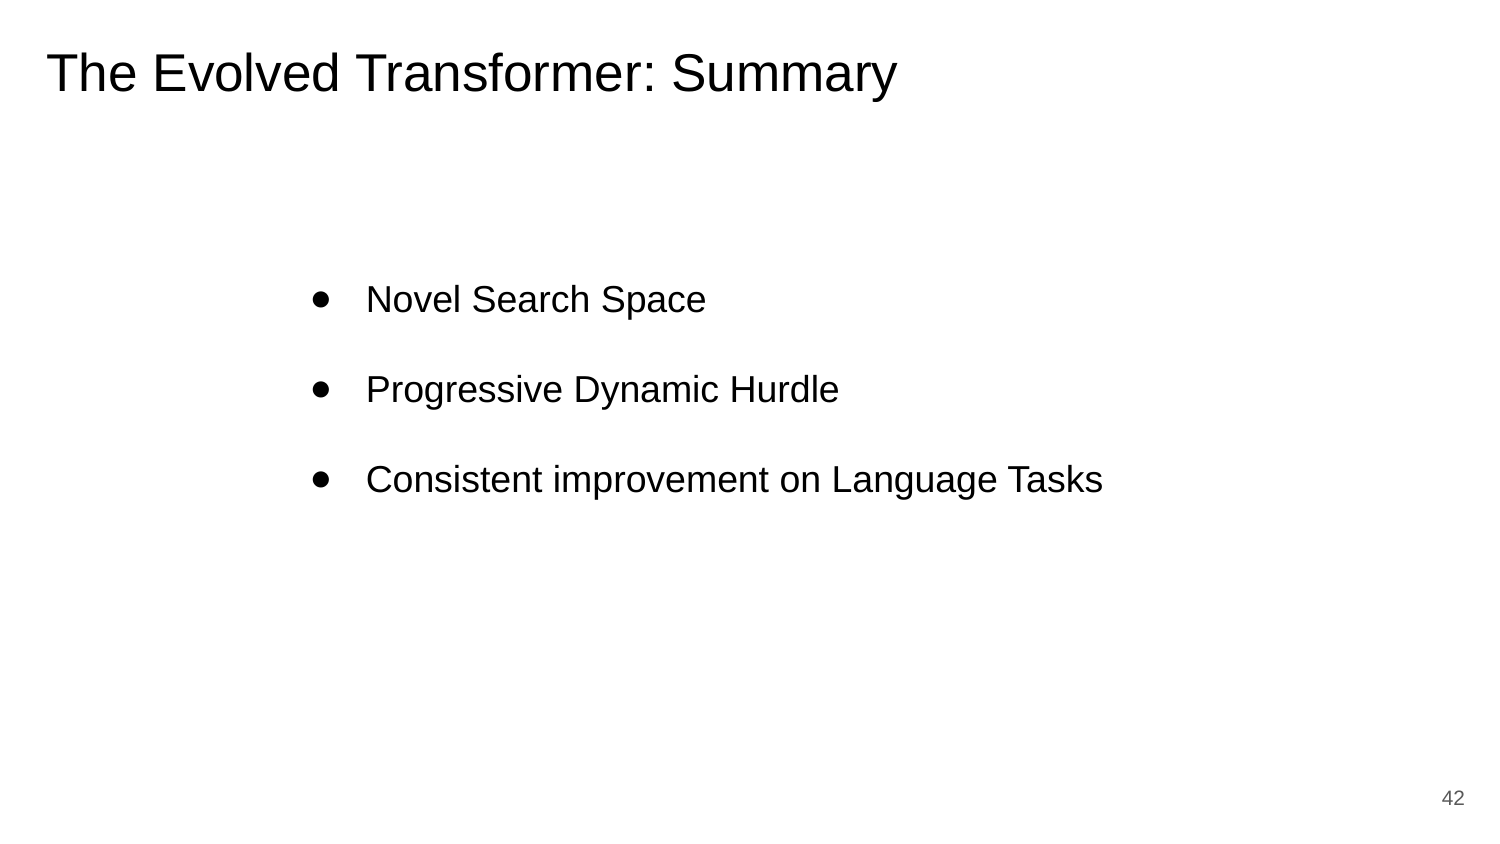

# The Evolved Transformer: Summary

Novel Search Space

Progressive Dynamic Hurdle

Consistent improvement on Language Tasks
42